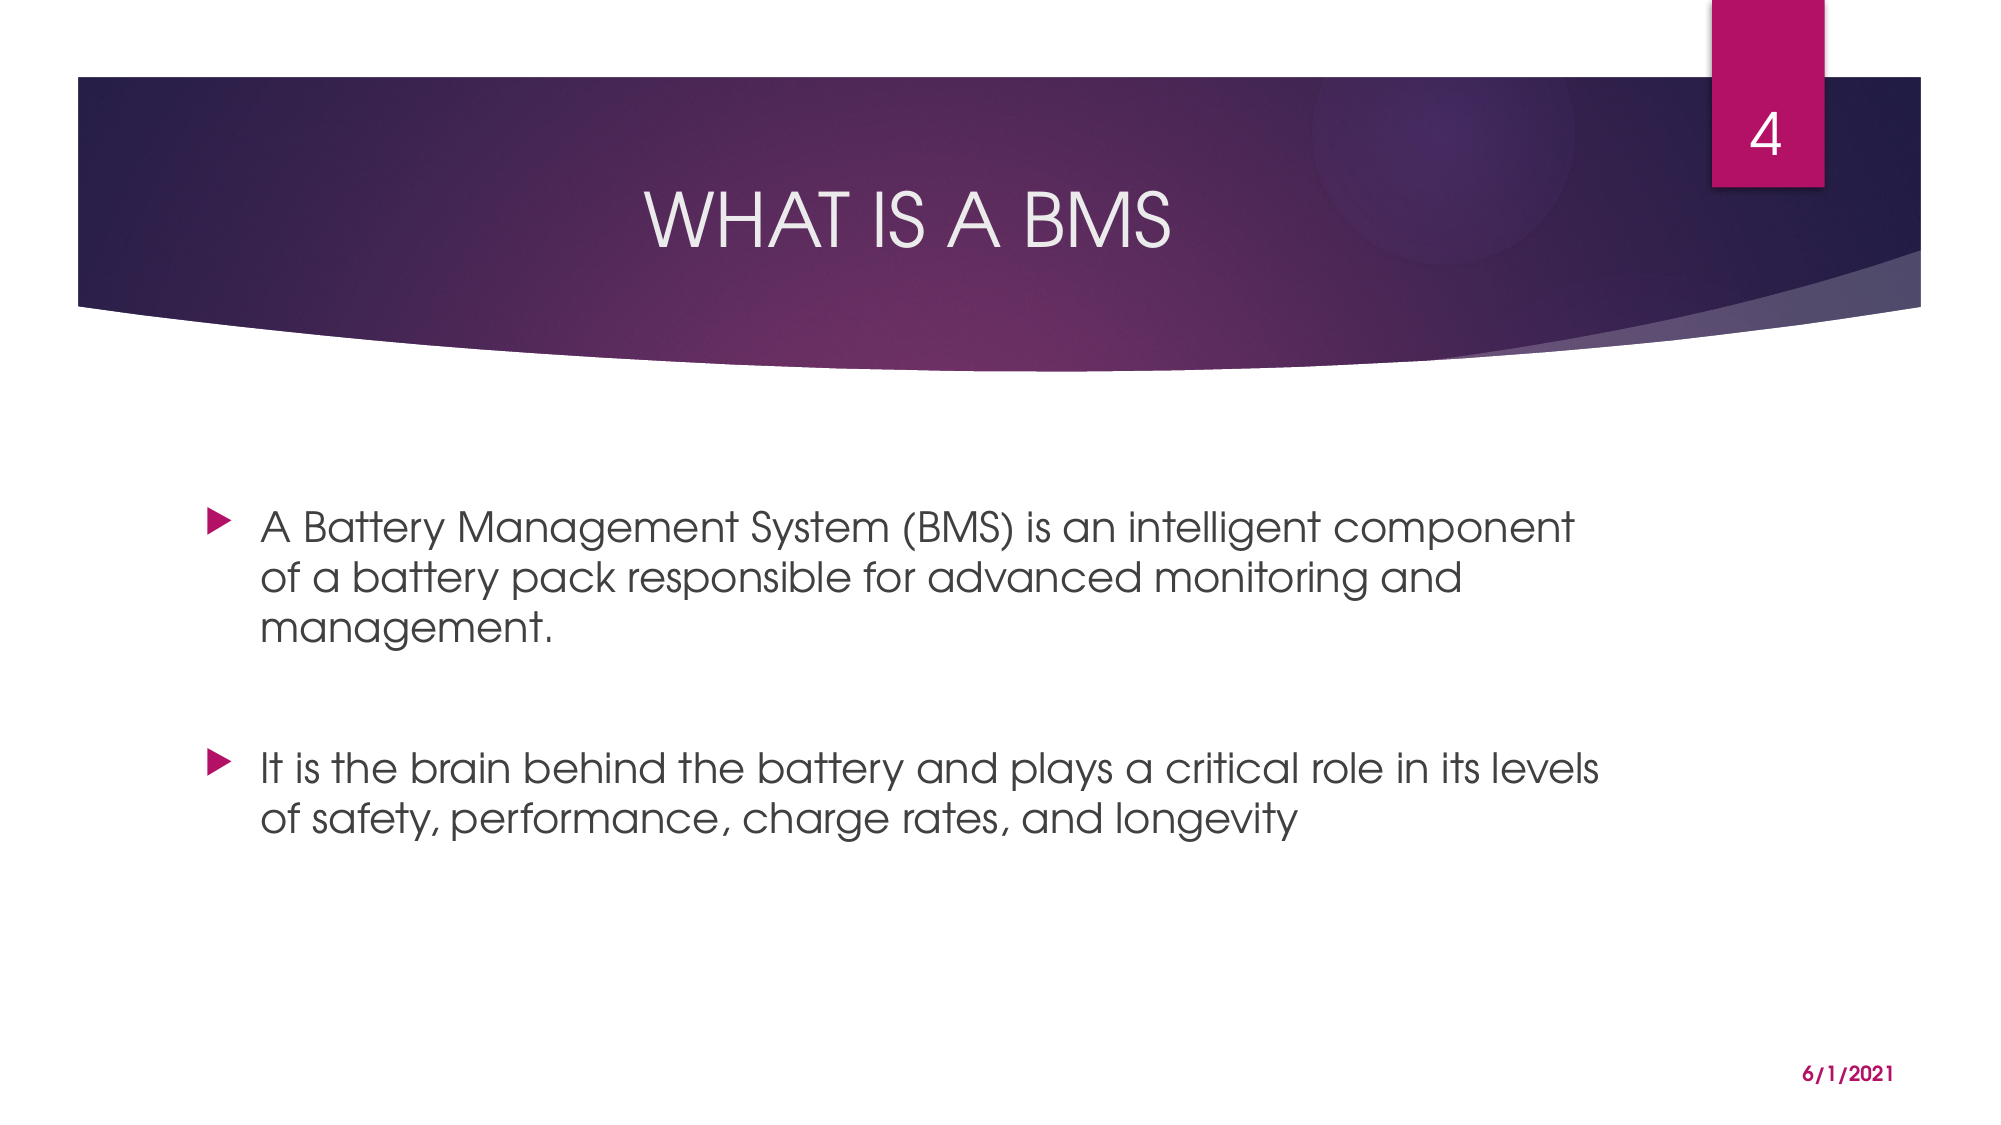

4
# WHAT IS A BMS

A Battery Management System (BMS) is an intelligent component of a battery pack responsible for advanced monitoring and management.

It is the brain behind the battery and plays a critical role in its levels of safety, performance, charge rates, and longevity
6/1/2021